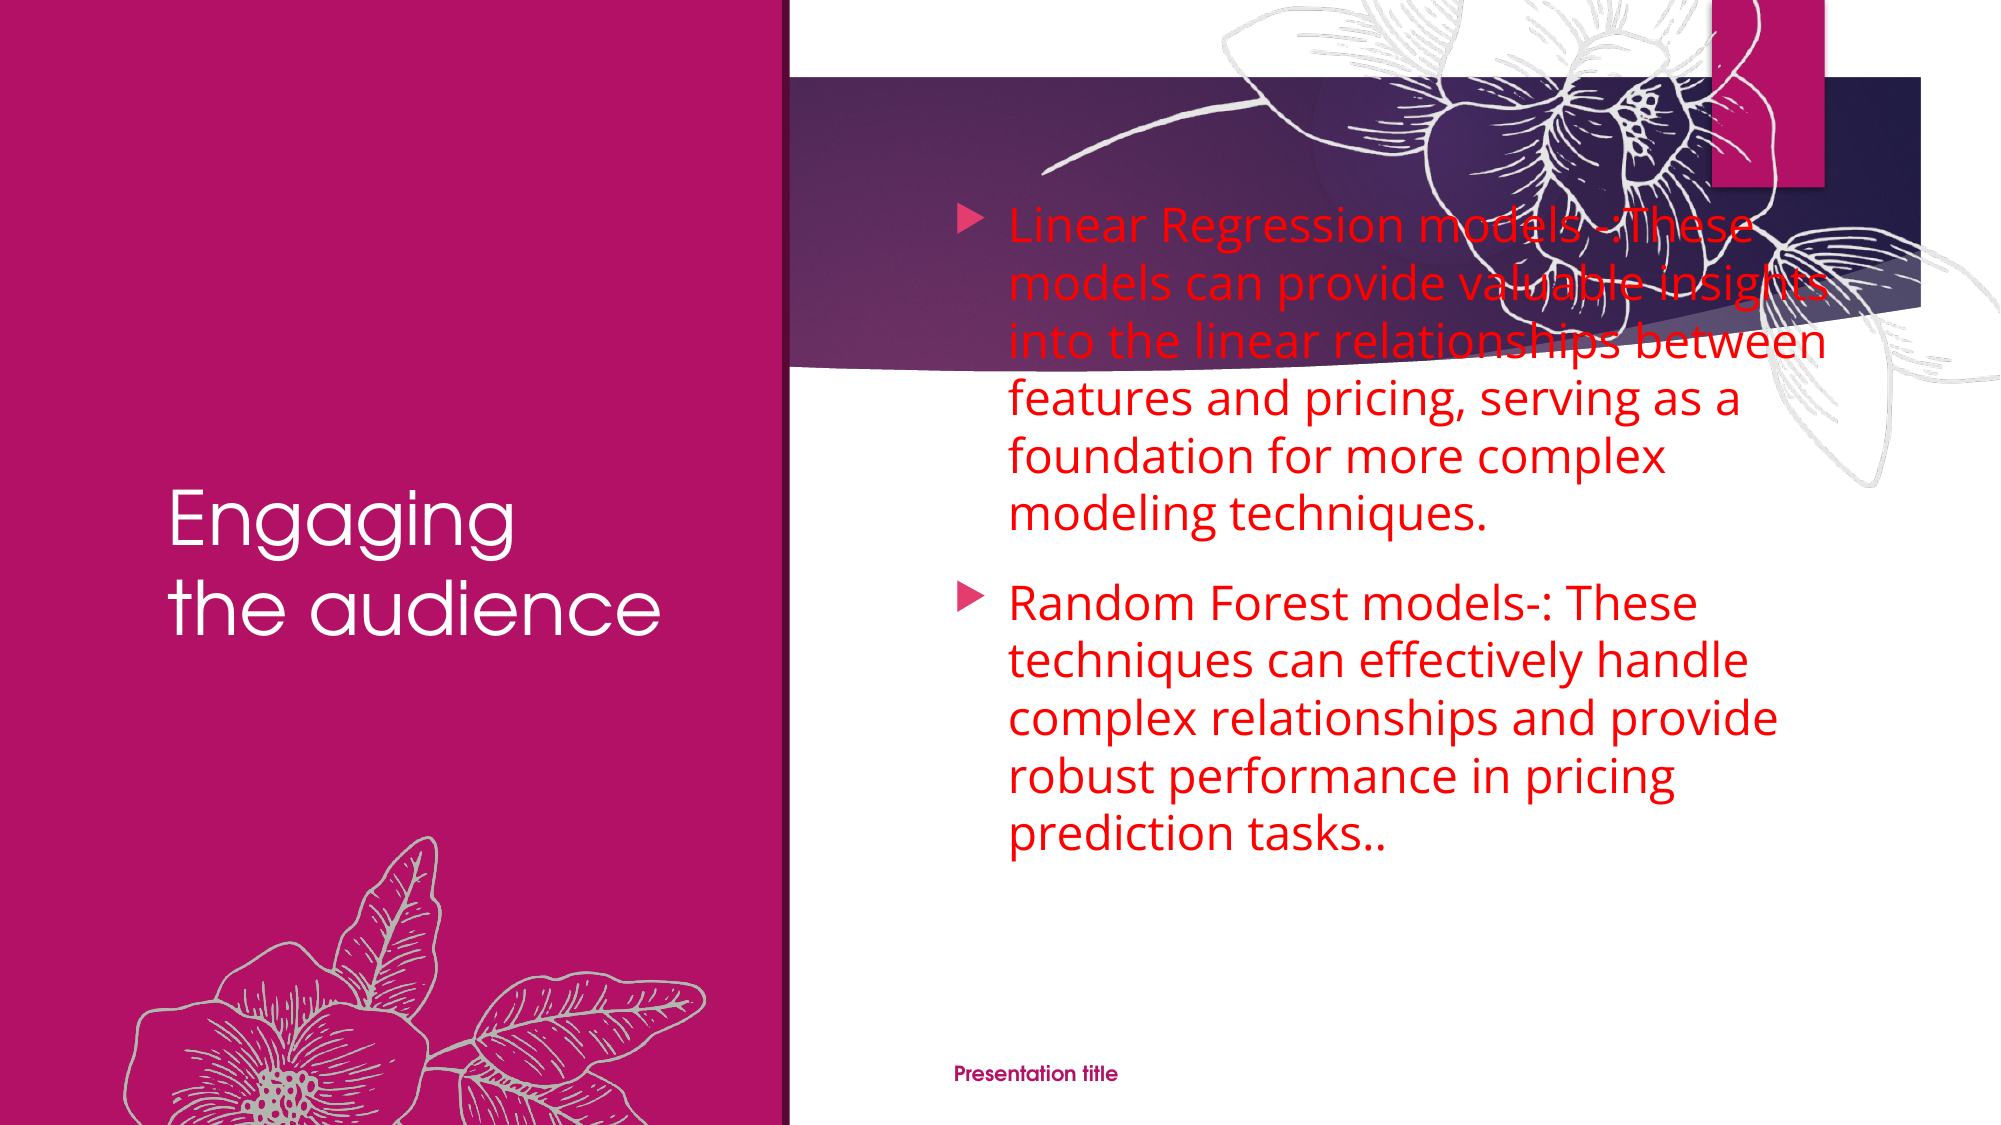

Linear Regression models -:These models can provide valuable insights into the linear relationships between features and pricing, serving as a foundation for more complex modeling techniques.
Random Forest models-: These techniques can effectively handle complex relationships and provide robust performance in pricing prediction tasks..
# Engaging the audience
Presentation title
3